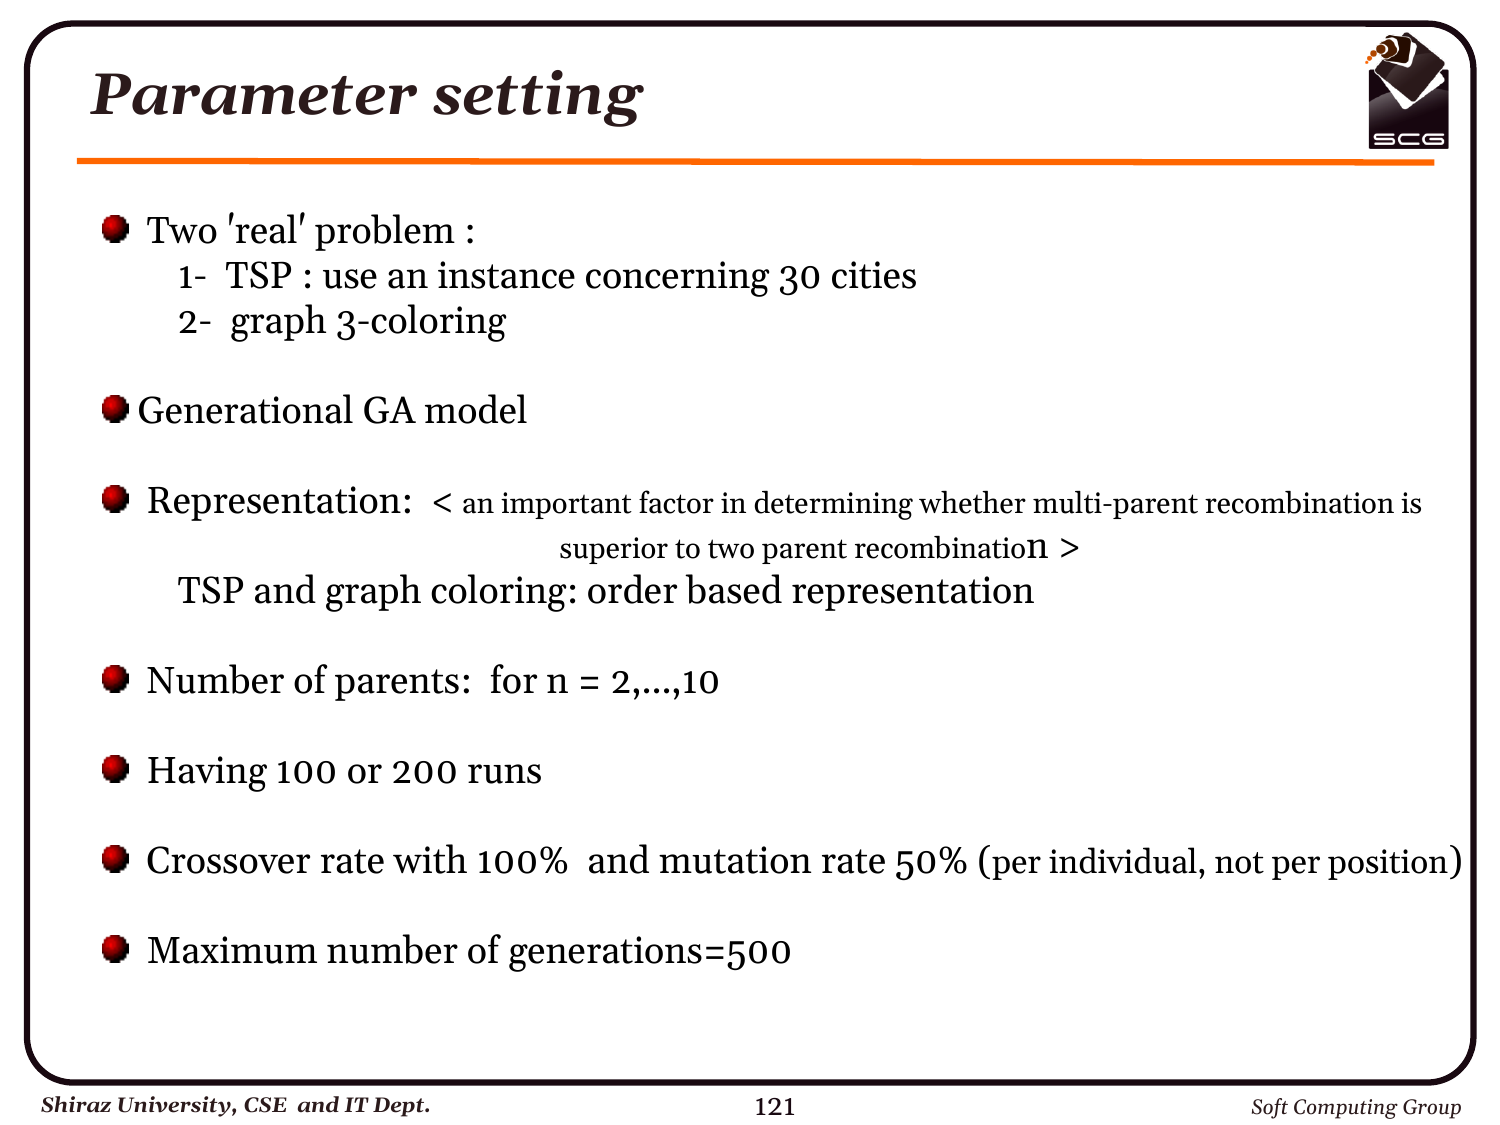

# Parameter setting
  Two 'real' problem :
1-  TSP : use an instance concerning 30 cities
2-  graph 3-coloring

 Generational GA model

  Representation:  < an important factor in determining whether multi-parent recombination is
			 superior to two parent recombination >
TSP and graph coloring: order based representation

  Number of parents:  for n = 2,...,10

  Having 100 or 200 runs

  Crossover rate with 100%  and mutation rate 50% (per individual, not per position)

  Maximum number of generations=500

121